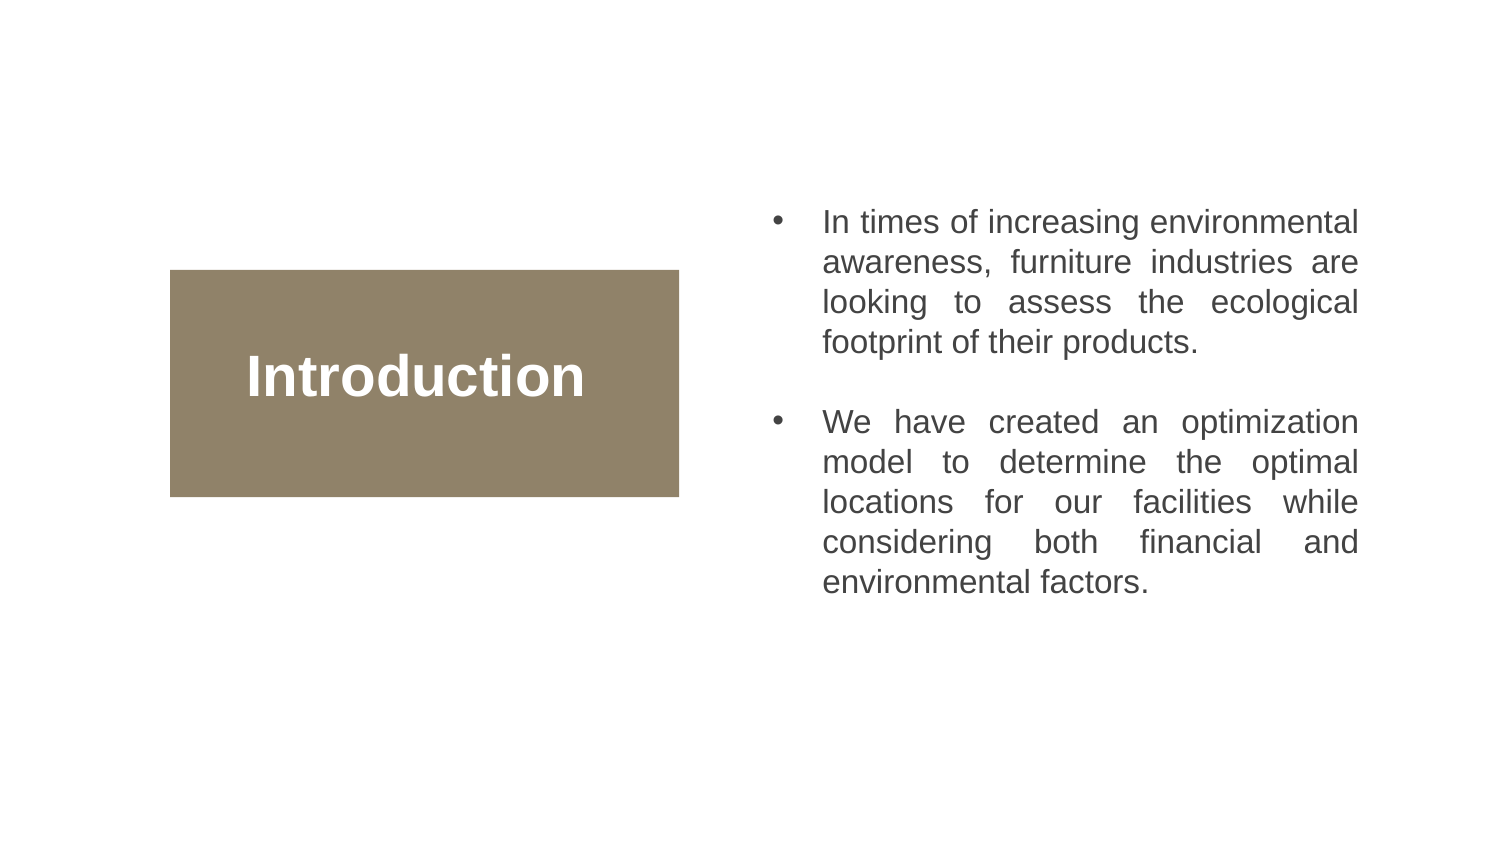

In times of increasing environmental awareness, furniture industries are looking to assess the ecological footprint of their products.

We have created an optimization model to determine the optimal locations for our facilities while considering both financial and environmental factors.
# Introduction